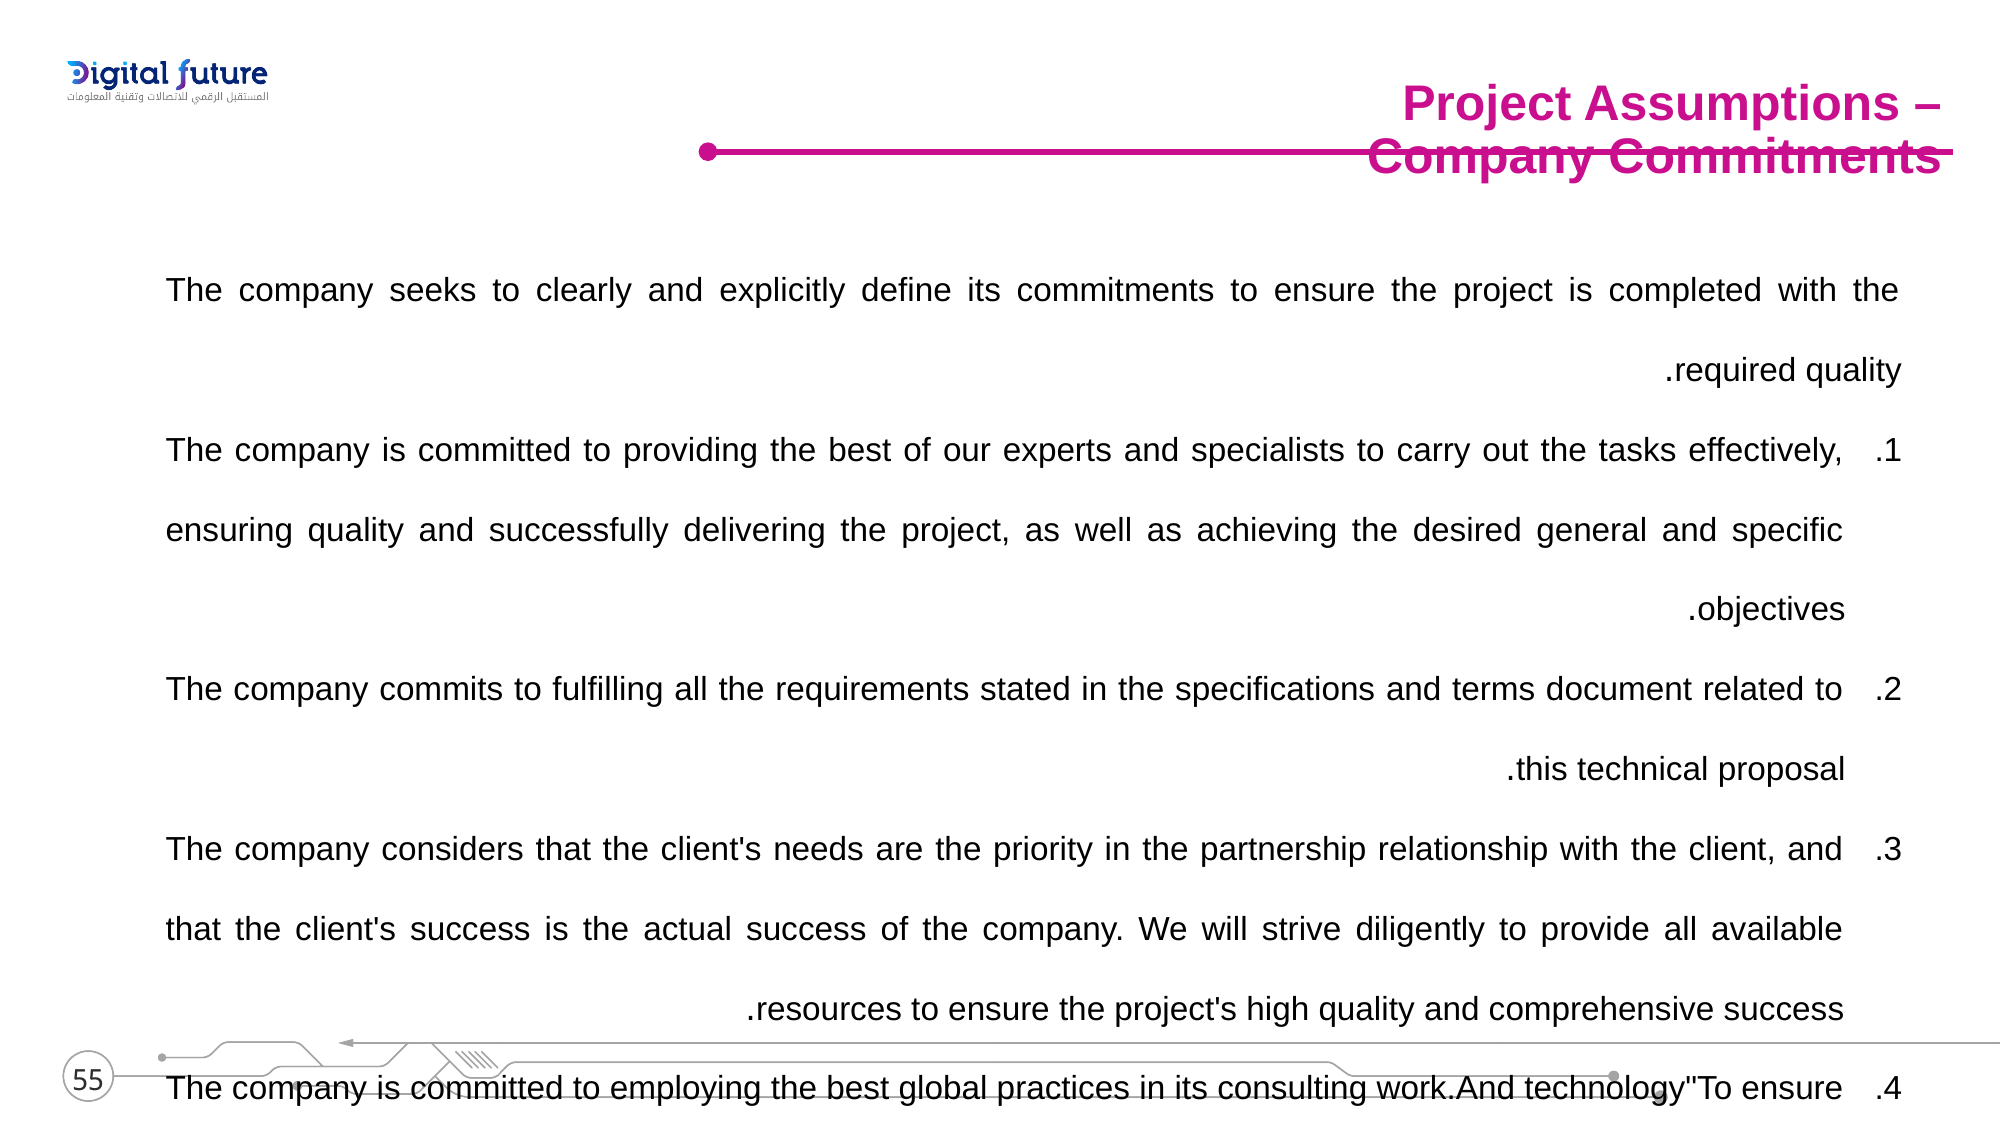

Project Assumptions – Company Commitments
The company seeks to clearly and explicitly define its commitments to ensure the project is completed with the required quality.
The company is committed to providing the best of our experts and specialists to carry out the tasks effectively, ensuring quality and successfully delivering the project, as well as achieving the desired general and specific objectives.
The company commits to fulfilling all the requirements stated in the specifications and terms document related to this technical proposal.
The company considers that the client's needs are the priority in the partnership relationship with the client, and that the client's success is the actual success of the company. We will strive diligently to provide all available resources to ensure the project's high quality and comprehensive success.
The company is committed to employing the best global practices in its consulting work.And technology"To ensure the maximum benefit from in-depth expertise in the required business areas for its consulting and technical projects."
The company is committed to complying with all relevant government guidelines and directives related to the nature of its consulting and technical projects with clients in the public sector in the Kingdom of Saudi Arabia.